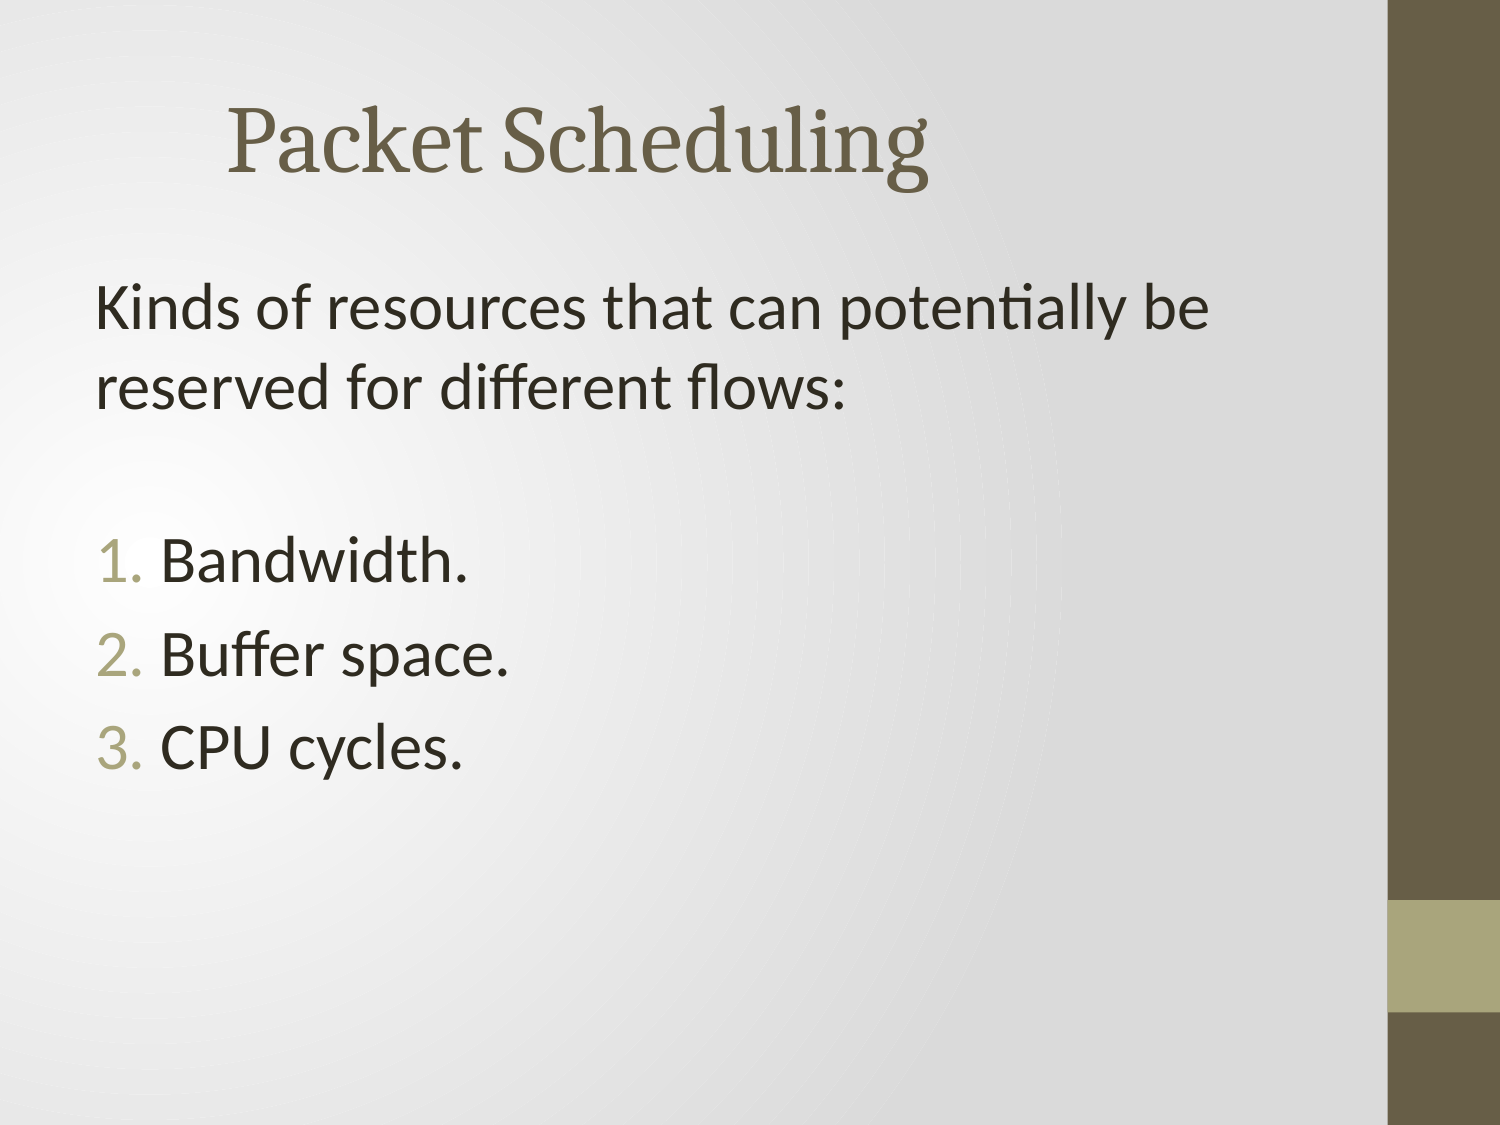

# Packet Scheduling
Kinds of resources that can potentially be reserved for different flows:
 Bandwidth.
 Buffer space.
 CPU cycles.